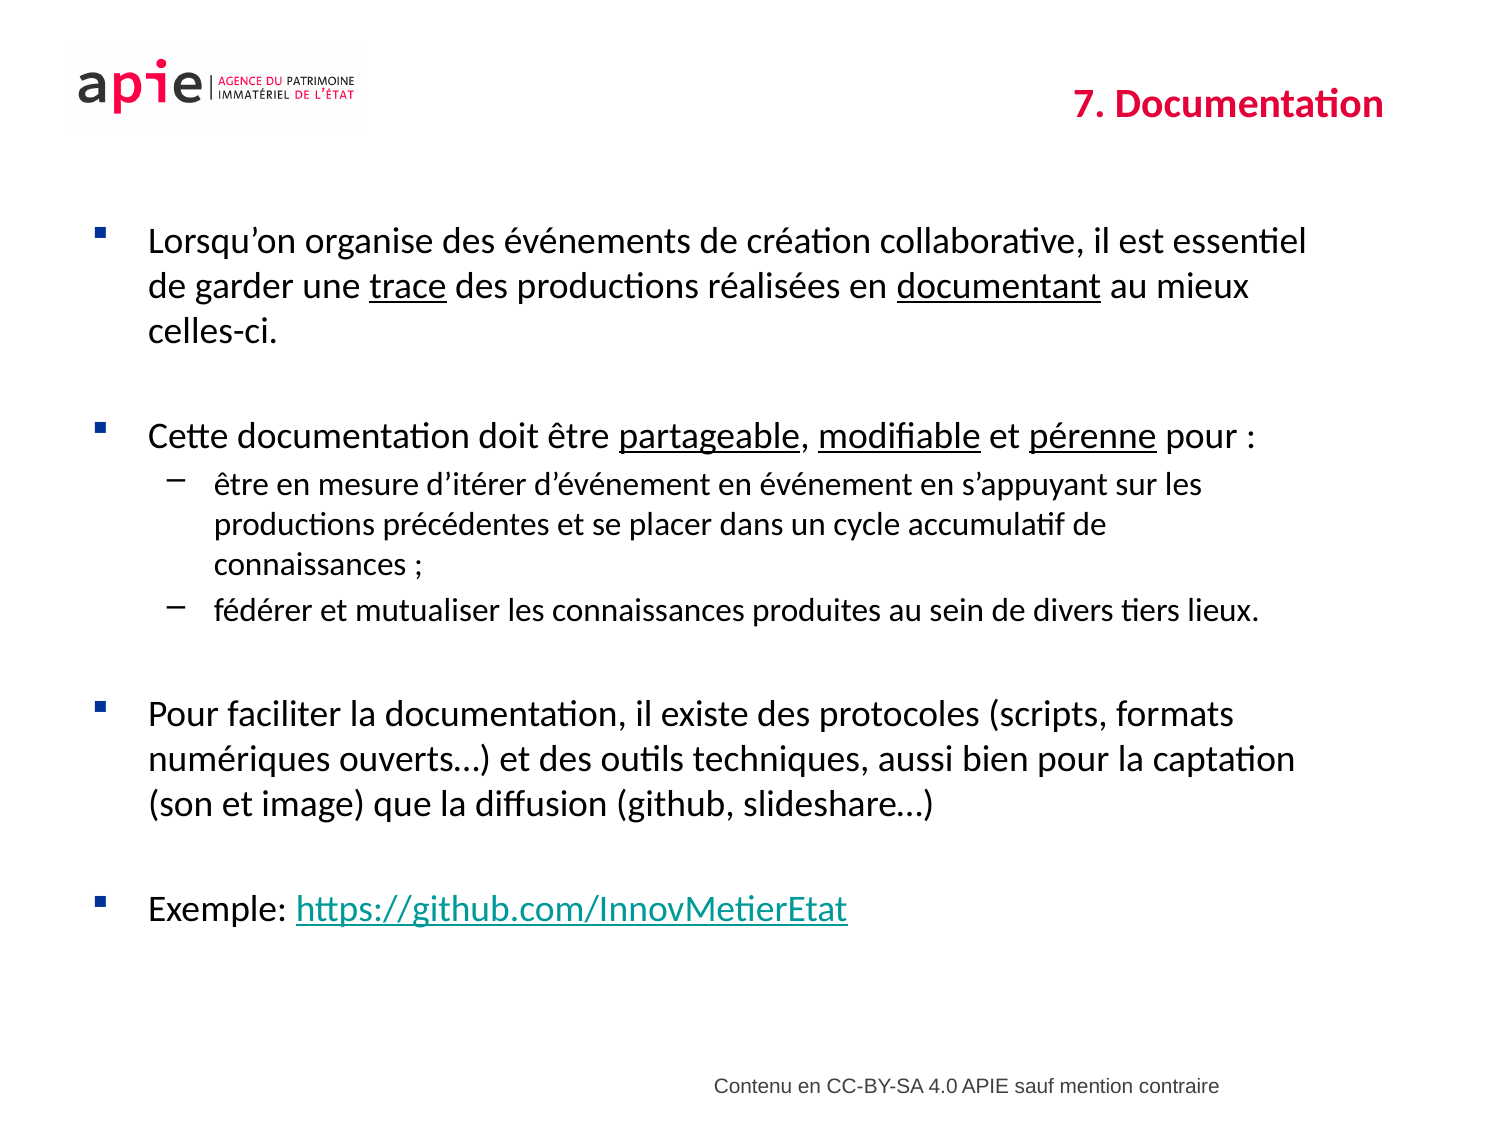

# 7. Documentation
Lorsqu’on organise des événements de création collaborative, il est essentiel de garder une trace des productions réalisées en documentant au mieux celles-ci.

Cette documentation doit être partageable, modifiable et pérenne pour :
être en mesure d’itérer d’événement en événement en s’appuyant sur les productions précédentes et se placer dans un cycle accumulatif de connaissances ;
fédérer et mutualiser les connaissances produites au sein de divers tiers lieux.

Pour faciliter la documentation, il existe des protocoles (scripts, formats numériques ouverts…) et des outils techniques, aussi bien pour la captation (son et image) que la diffusion (github, slideshare…)

Exemple: https://github.com/InnovMetierEtat

20